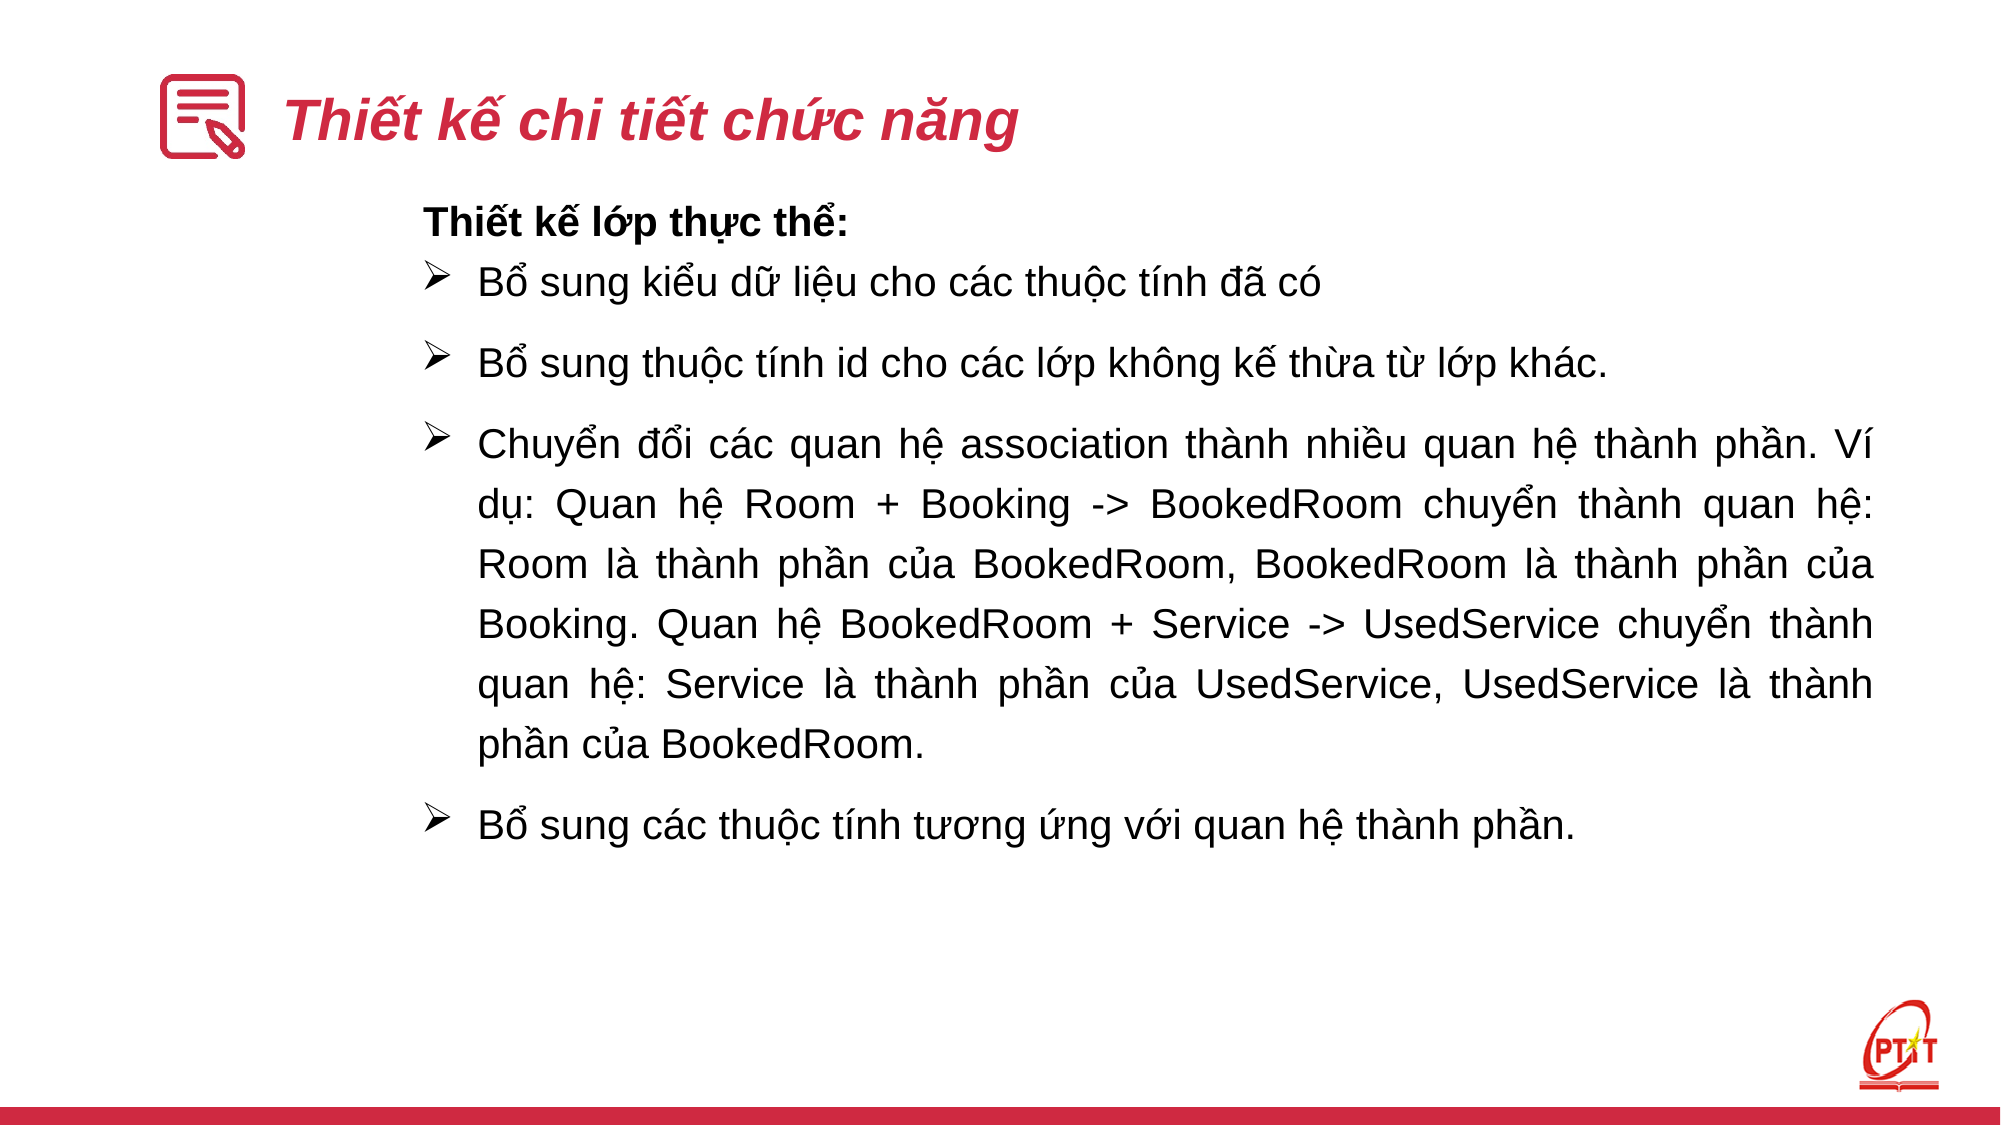

# Thiết kế chi tiết chức năng
Thiết kế lớp thực thể:
Bổ sung kiểu dữ liệu cho các thuộc tính đã có
Bổ sung thuộc tính id cho các lớp không kế thừa từ lớp khác.
Chuyển đổi các quan hệ association thành nhiều quan hệ thành phần. Ví dụ: Quan hệ Room + Booking -> BookedRoom chuyển thành quan hệ: Room là thành phần của BookedRoom, BookedRoom là thành phần của Booking. Quan hệ BookedRoom + Service -> UsedService chuyển thành quan hệ: Service là thành phần của UsedService, UsedService là thành phần của BookedRoom.
Bổ sung các thuộc tính tương ứng với quan hệ thành phần.